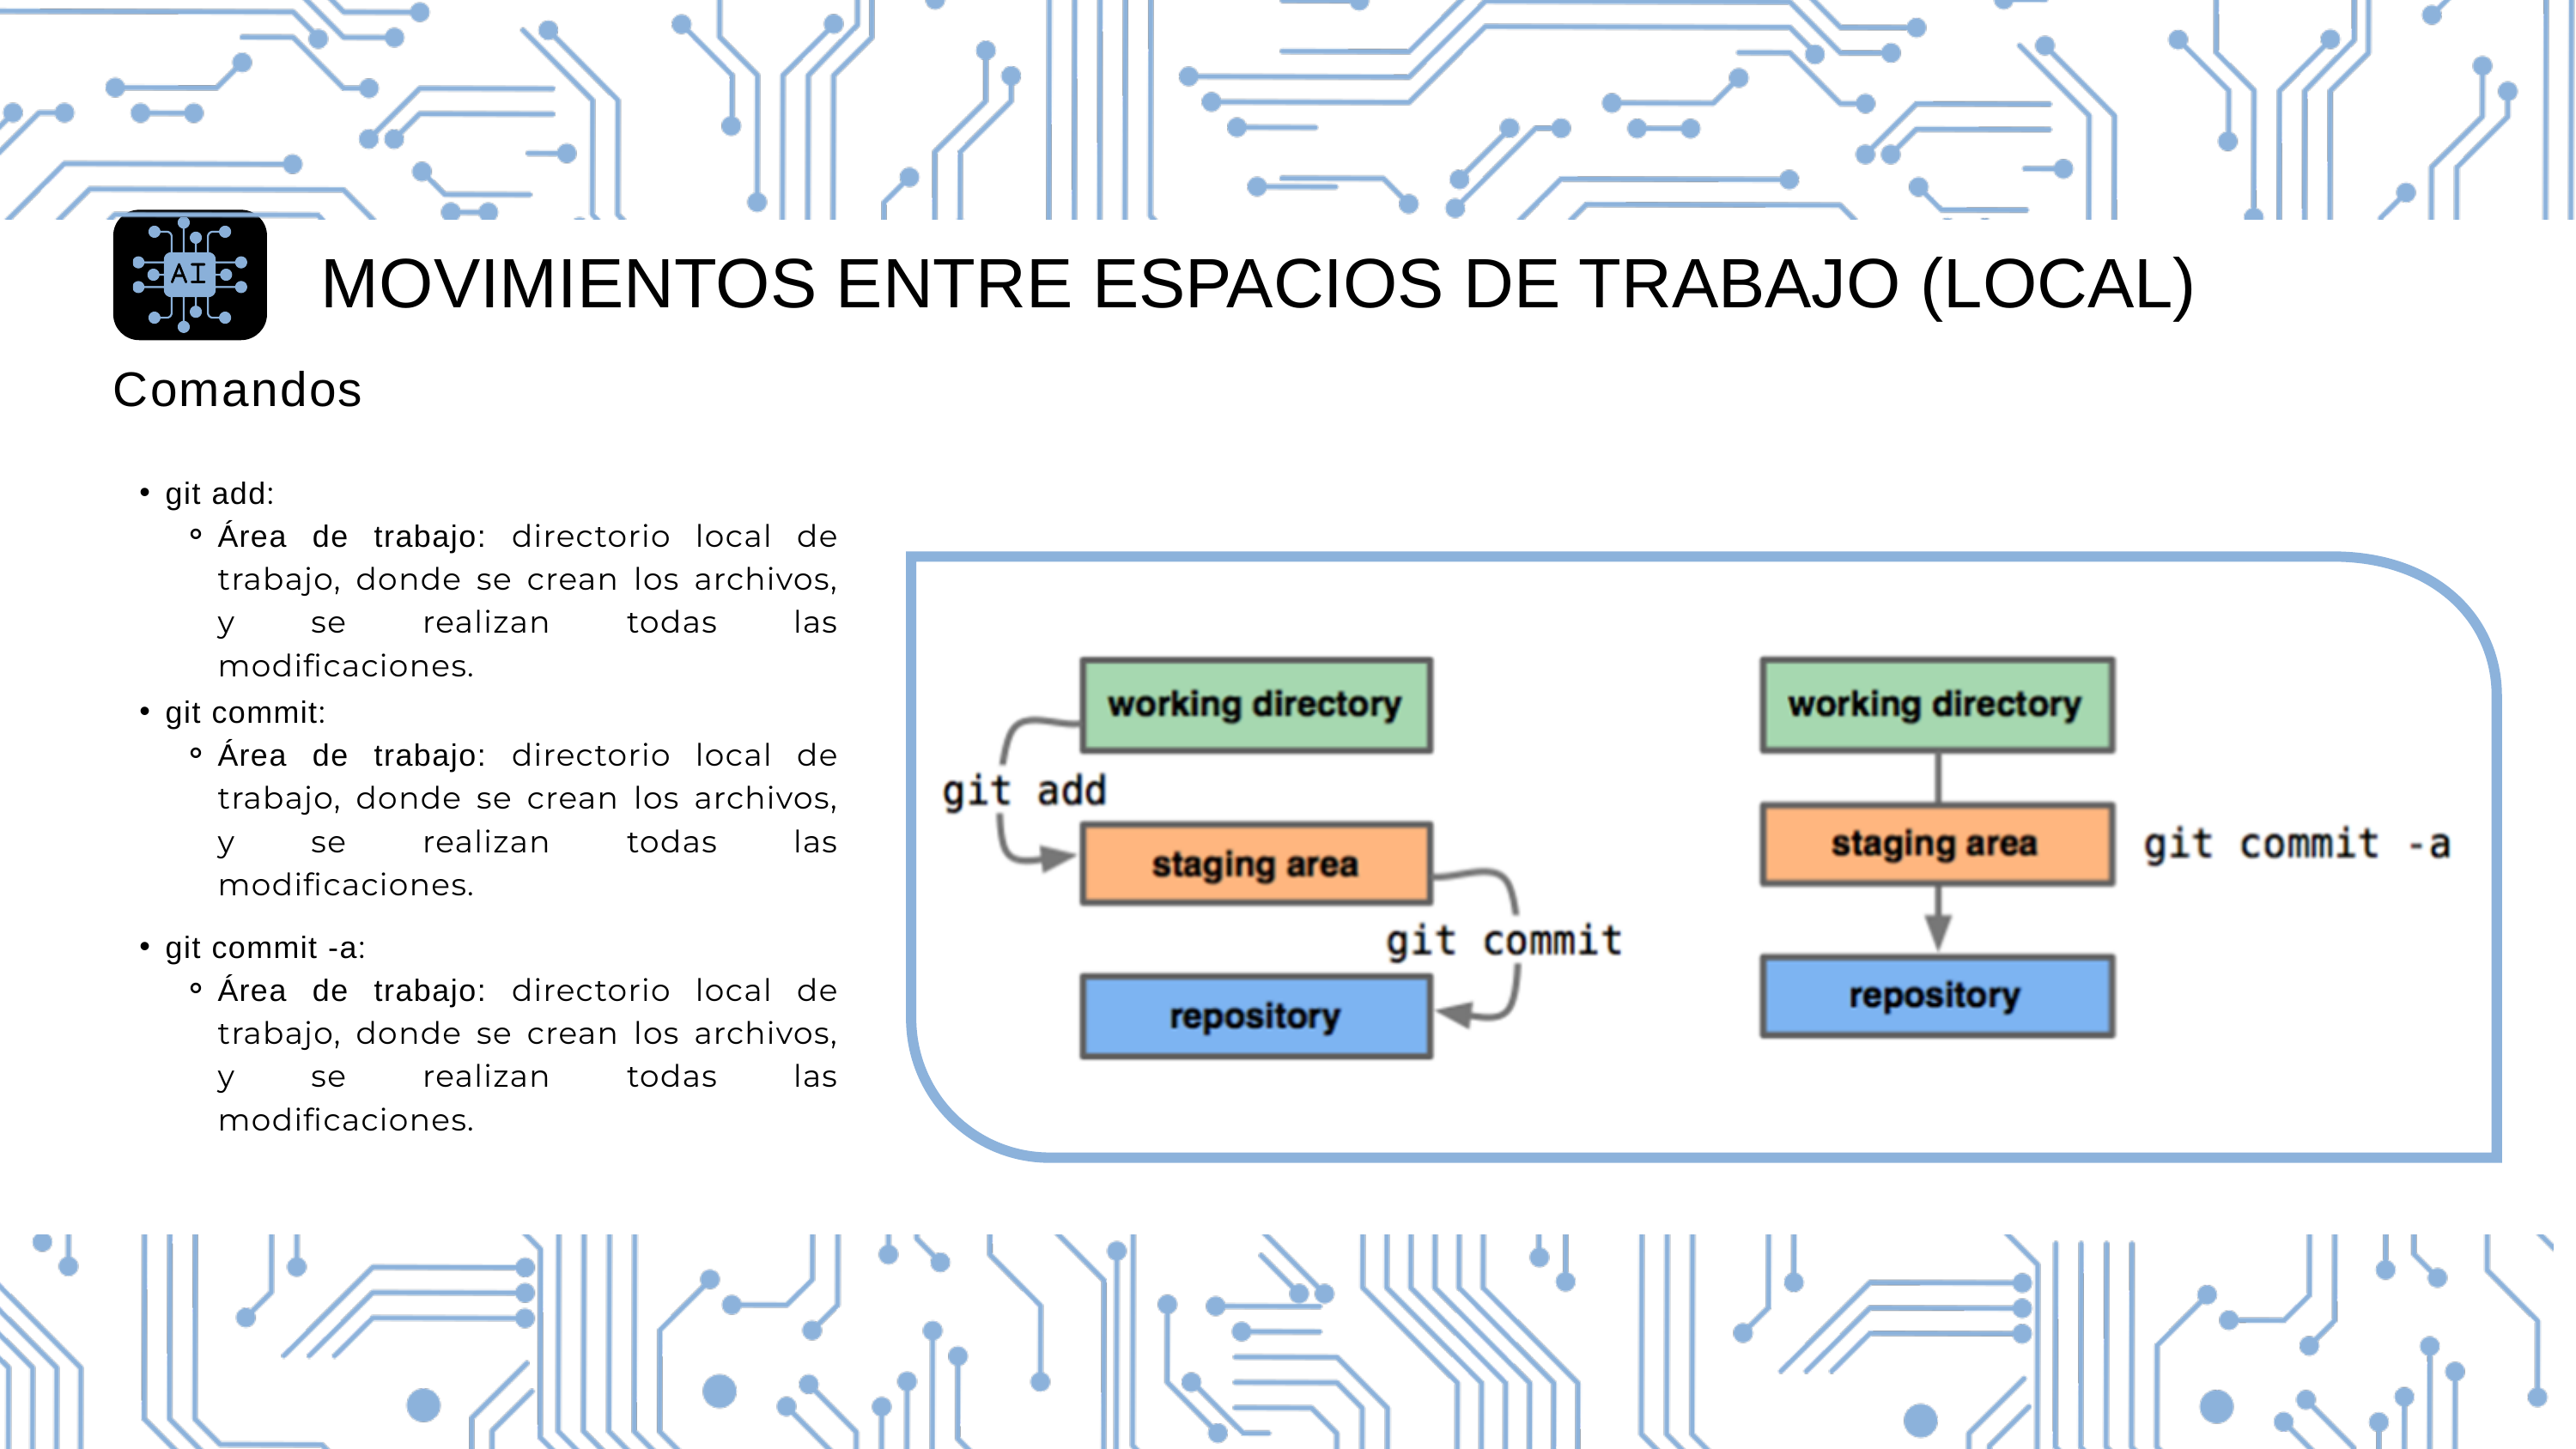

MOVIMIENTOS ENTRE ESPACIOS DE TRABAJO (LOCAL)
Comandos
git add:
Área de trabajo: directorio local de trabajo, donde se crean los archivos, y se realizan todas las modificaciones.

git commit:
Área de trabajo: directorio local de trabajo, donde se crean los archivos, y se realizan todas las modificaciones.

git commit -a:
Área de trabajo: directorio local de trabajo, donde se crean los archivos, y se realizan todas las modificaciones.